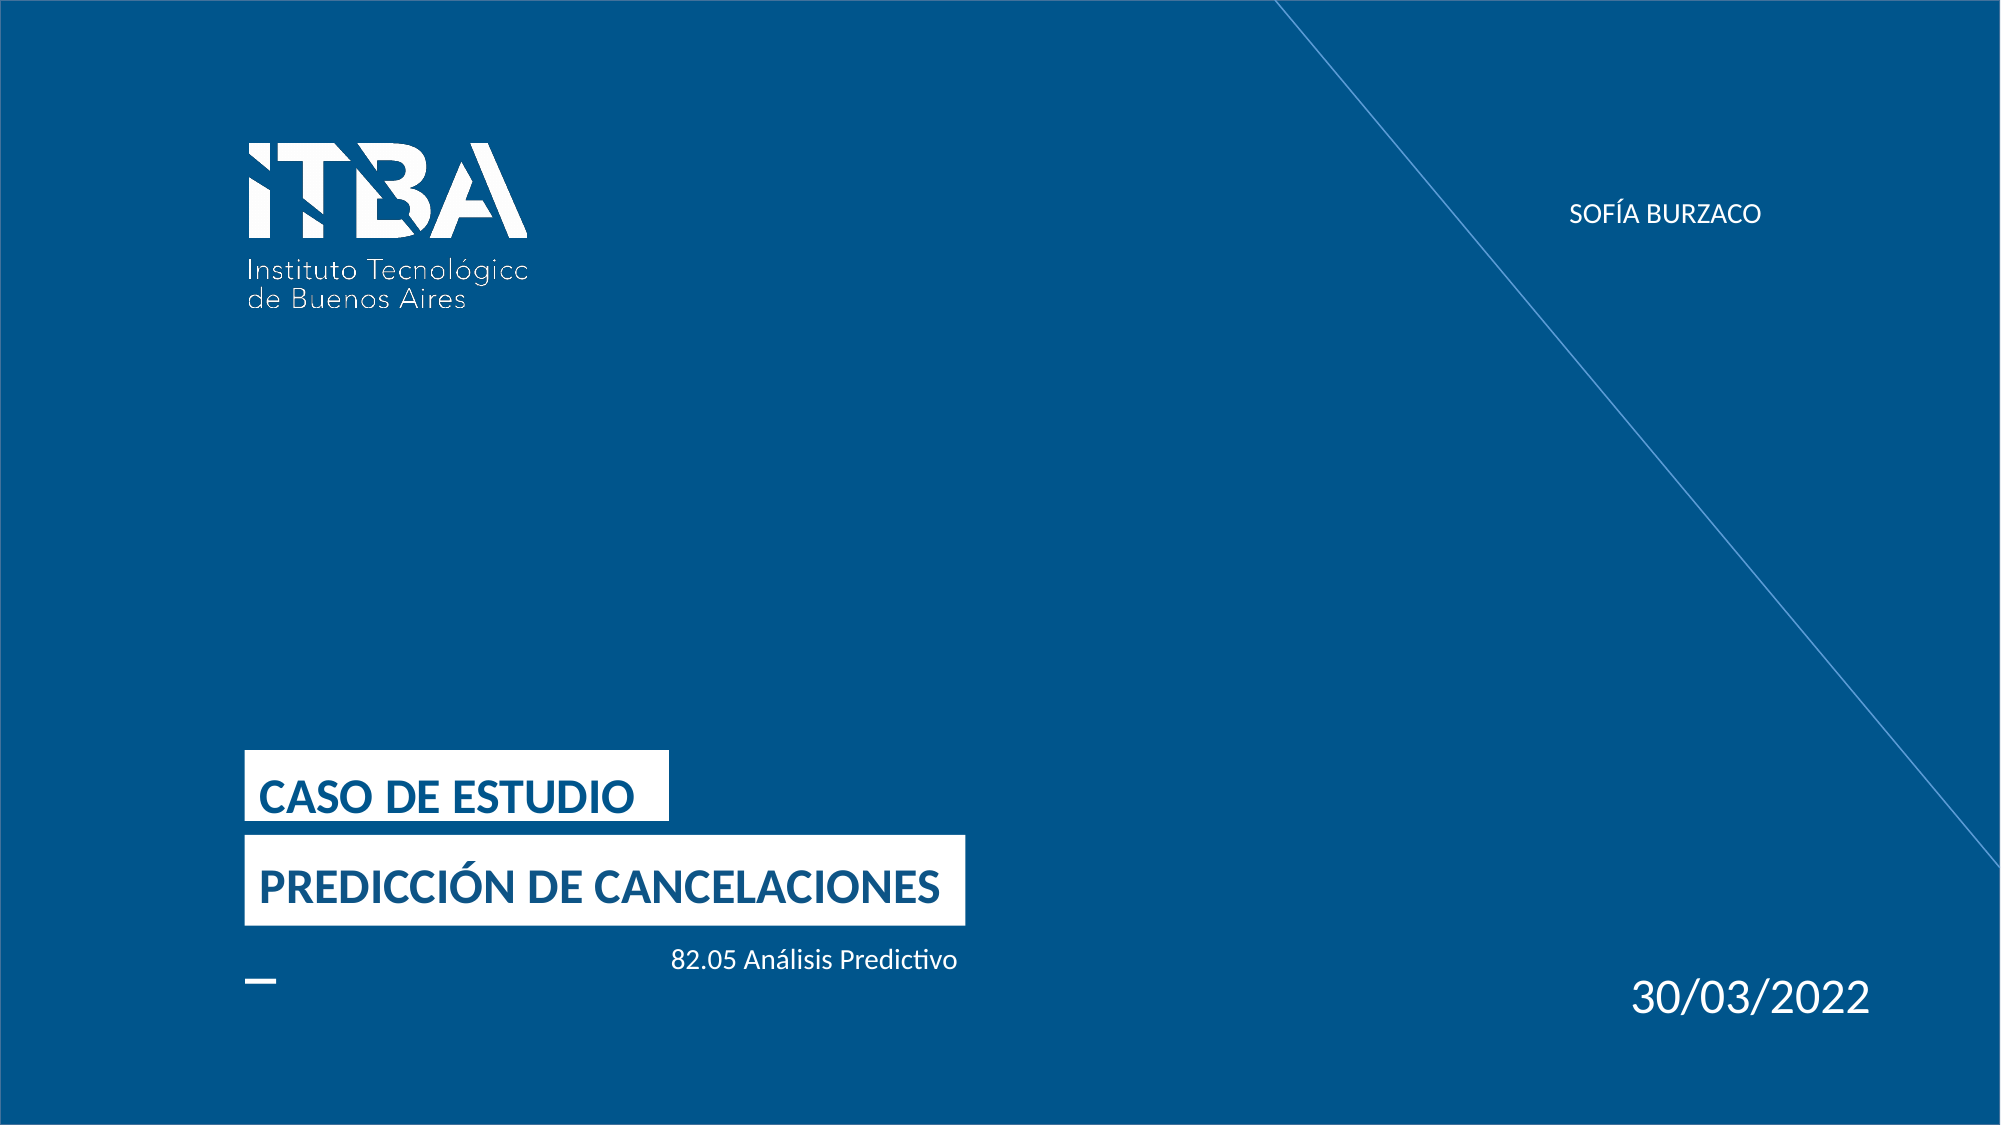

SOFÍA BURZACO
CASO DE ESTUDIO
PREDICCIÓN DE CANCELACIONES

_
82.05 Análisis Predictivo
30/03/2022